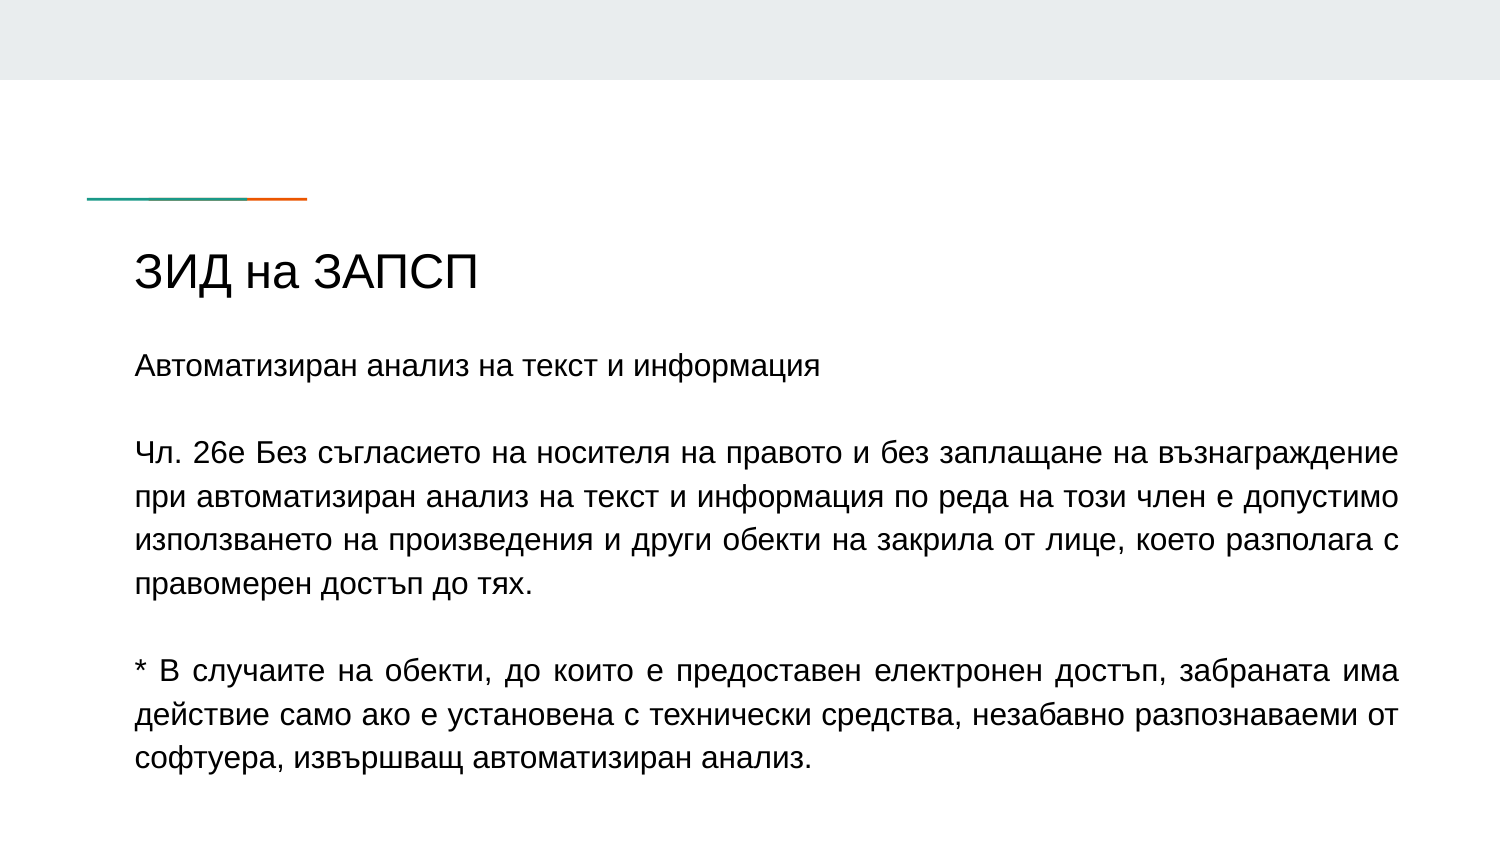

# ЗИД на ЗАПСП

Автоматизиран анализ на текст и информация

Чл. 26е Без съгласието на носителя на правото и без заплащане на възнаграждение при автоматизиран анализ на текст и информация по реда на този член е допустимо използването на произведения и други обекти на закрила от лице, което разполага с правомерен достъп до тях.

* В случаите на обекти, до които е предоставен електронен достъп, забраната има действие само ако е установена с технически средства, незабавно разпознаваеми от софтуера, извършващ автоматизиран анализ.